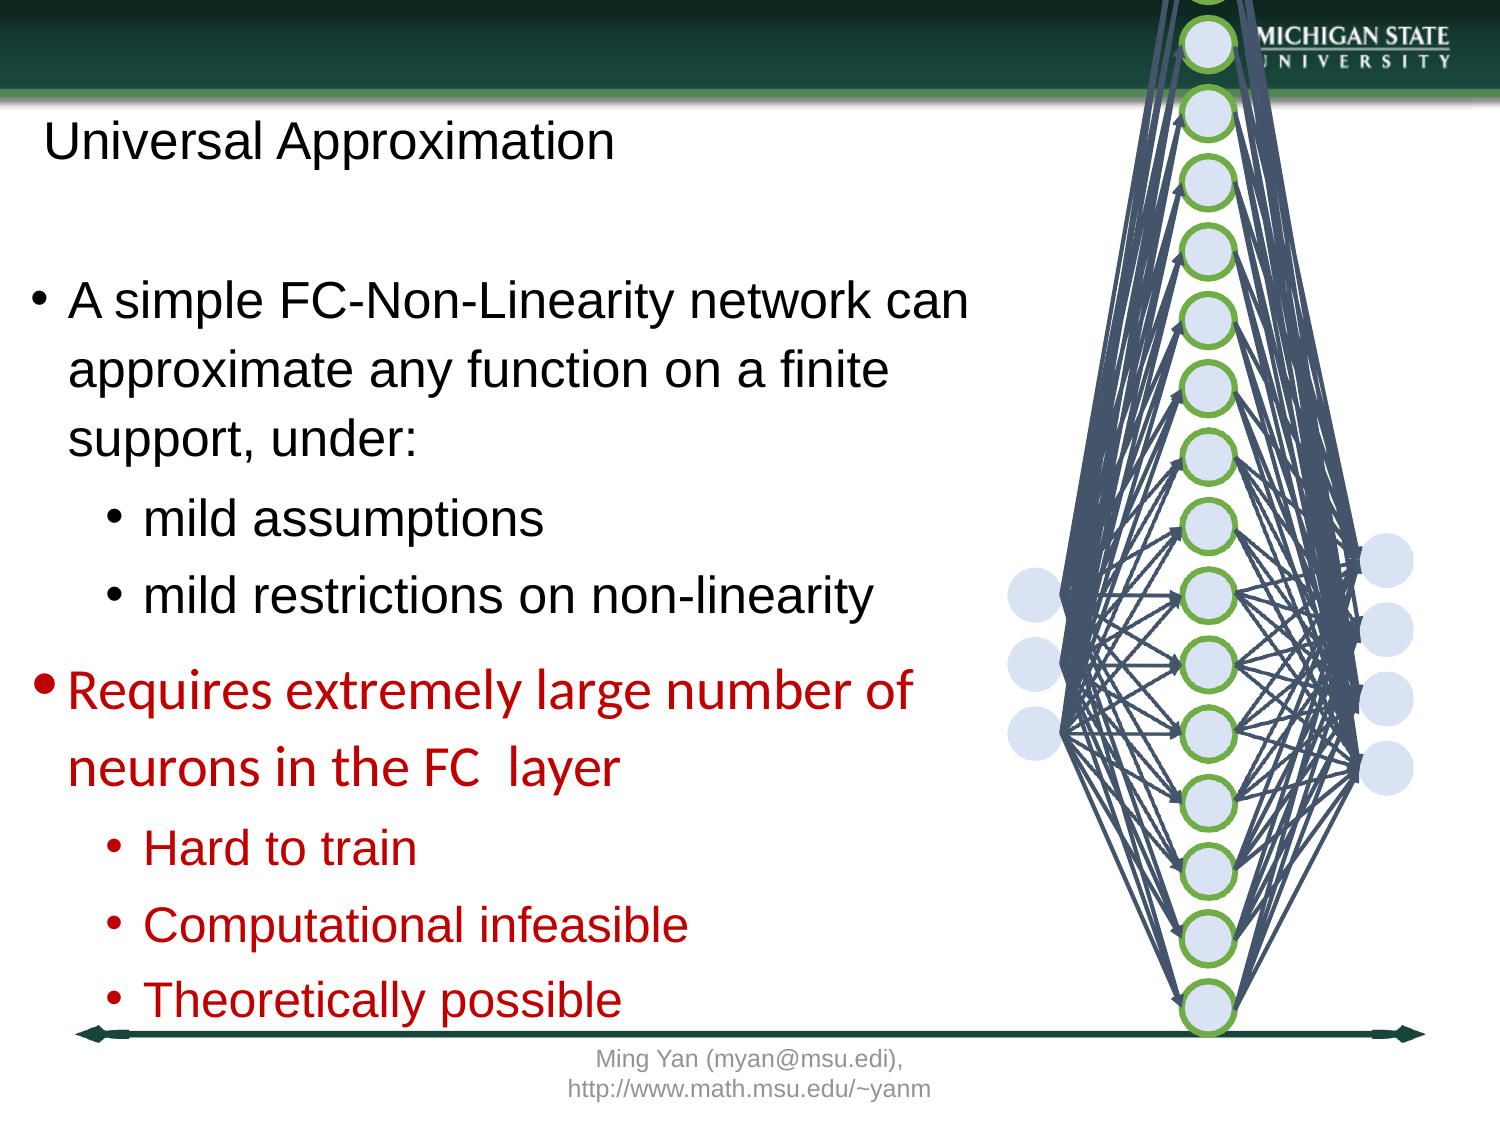

# Universal Approximation
A simple FC-Non-Linearity network can  approximate any function on a finite  support, under:
mild assumptions
mild restrictions on non-linearity
Requires extremely large number of  neurons in the FC  layer
Hard to train
Computational infeasible
Theoretically possible
Ming Yan (myan@msu.edi), http://www.math.msu.edu/~yanm